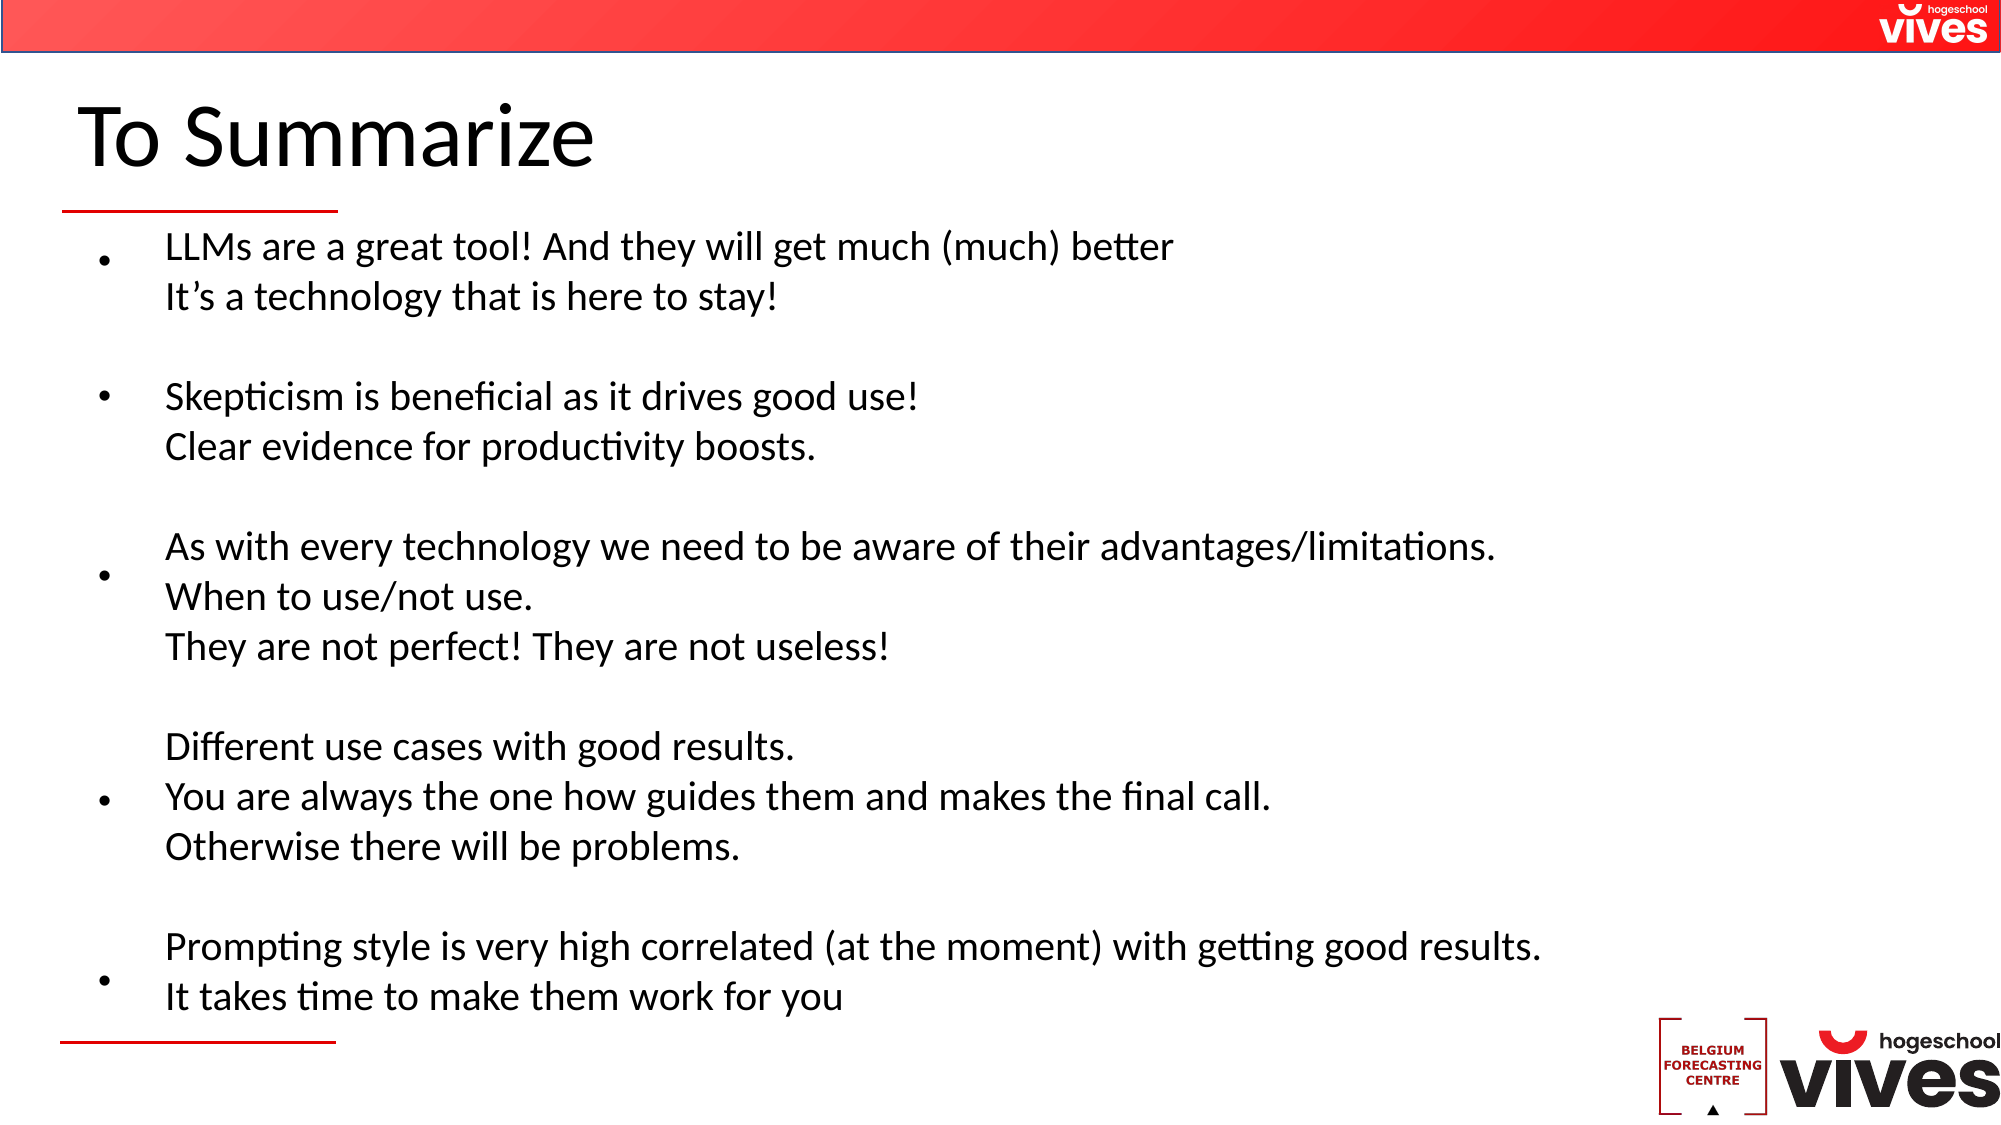

# To Summarize

LLMs are a great tool! And they will get much (much) better
It’s a technology that is here to stay!

Skepticism is beneficial as it drives good use!
Clear evidence for productivity boosts.

As with every technology we need to be aware of their advantages/limitations.
When to use/not use.
They are not perfect! They are not useless!

Different use cases with good results.
You are always the one how guides them and makes the final call.
Otherwise there will be problems.

Prompting style is very high correlated (at the moment) with getting good results.
It takes time to make them work for you